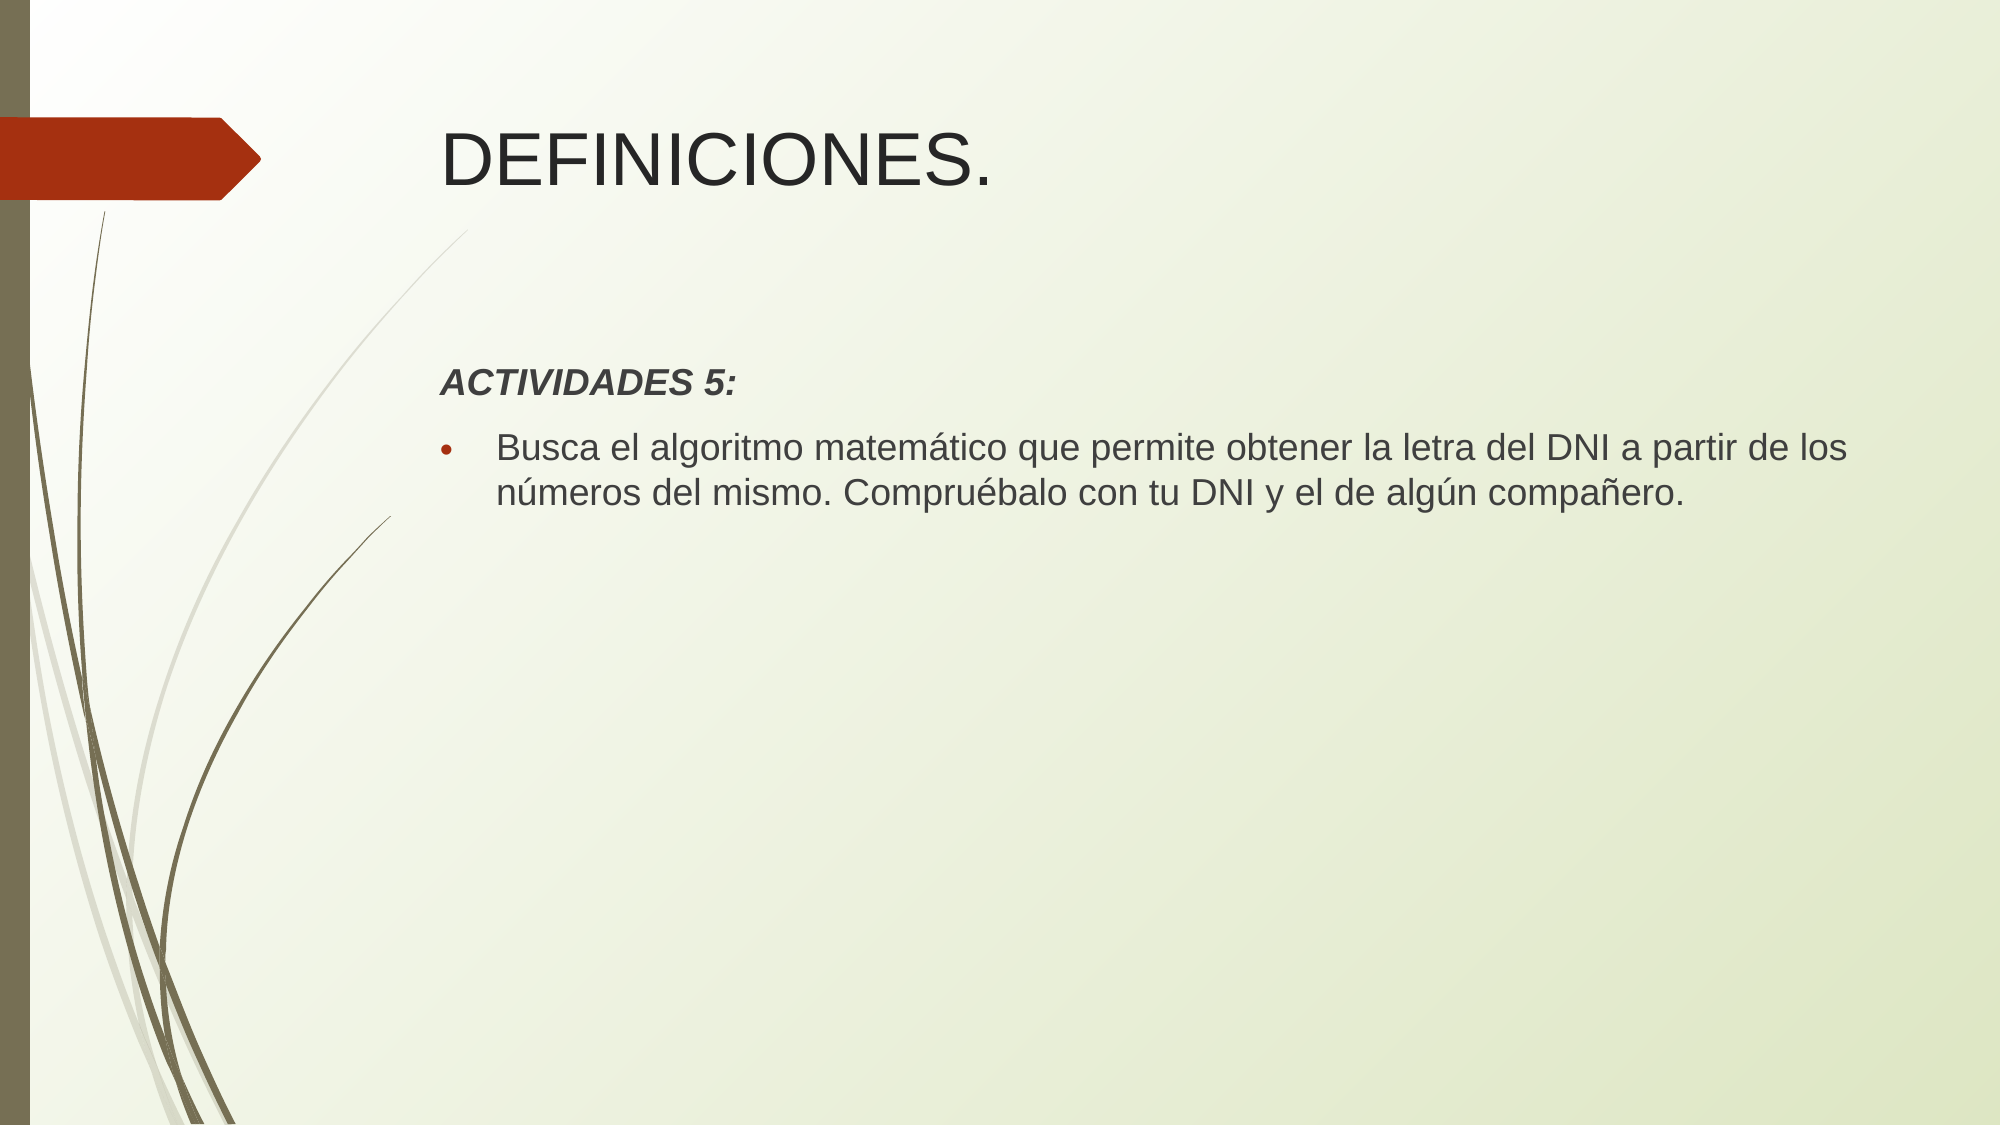

# DEFINICIONES.
ACTIVIDADES 5:
Busca el algoritmo matemático que permite obtener la letra del DNI a partir de los números del mismo. Compruébalo con tu DNI y el de algún compañero.